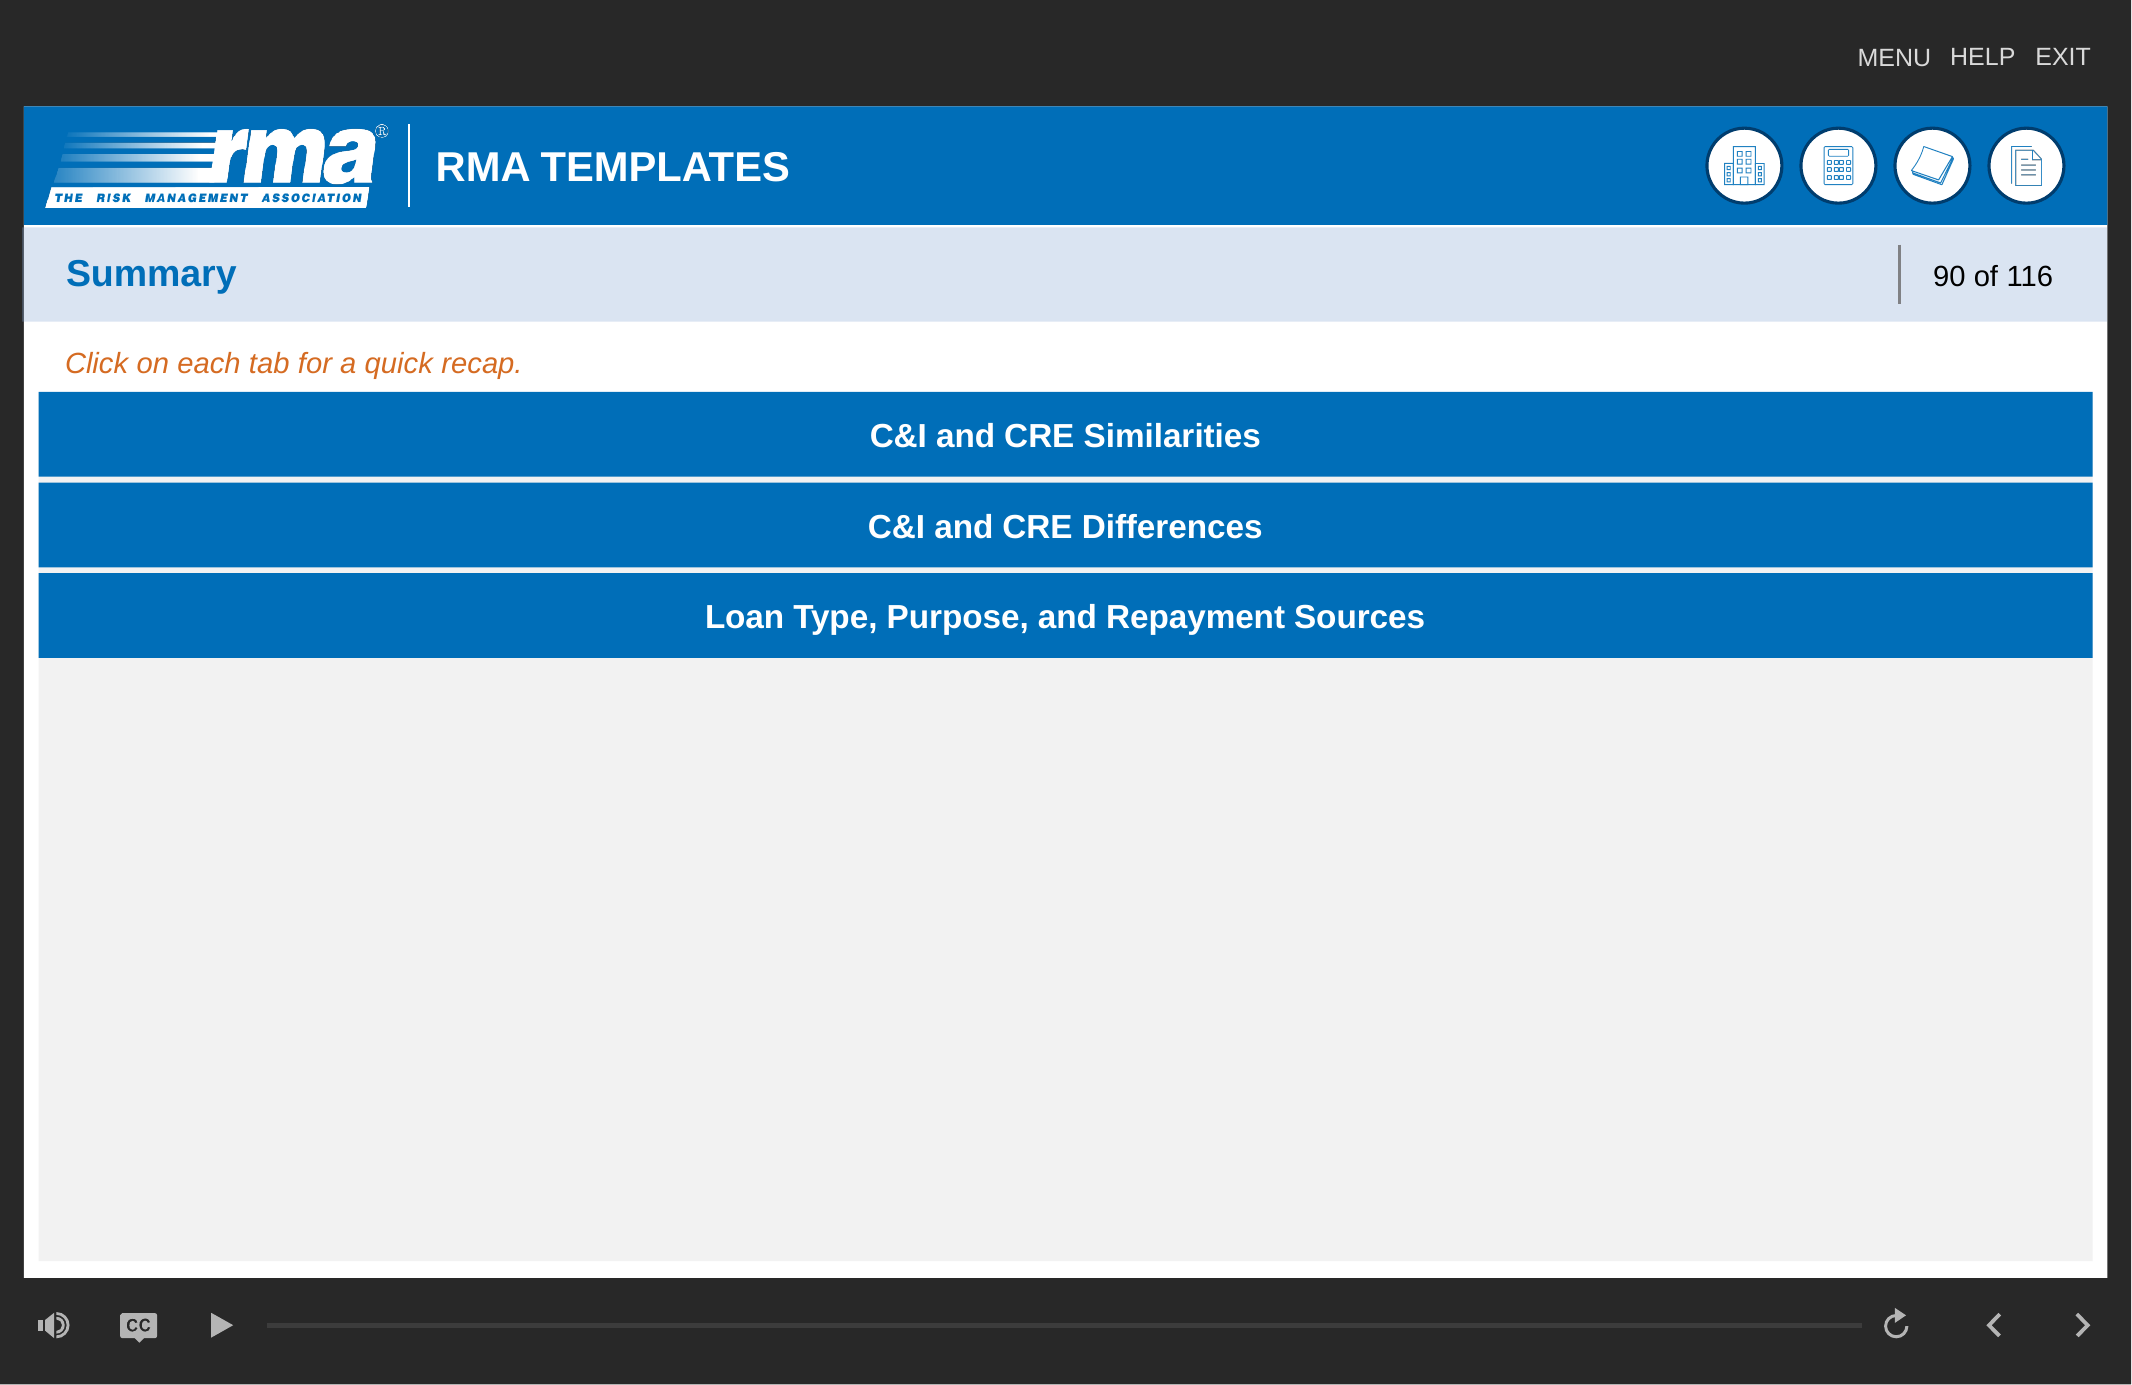

# Summary
90 of 116
Click on each tab for a quick recap.
C&I and CRE Similarities

C&I and CRE Differences
Loan Type, Purpose, and Repayment Sources